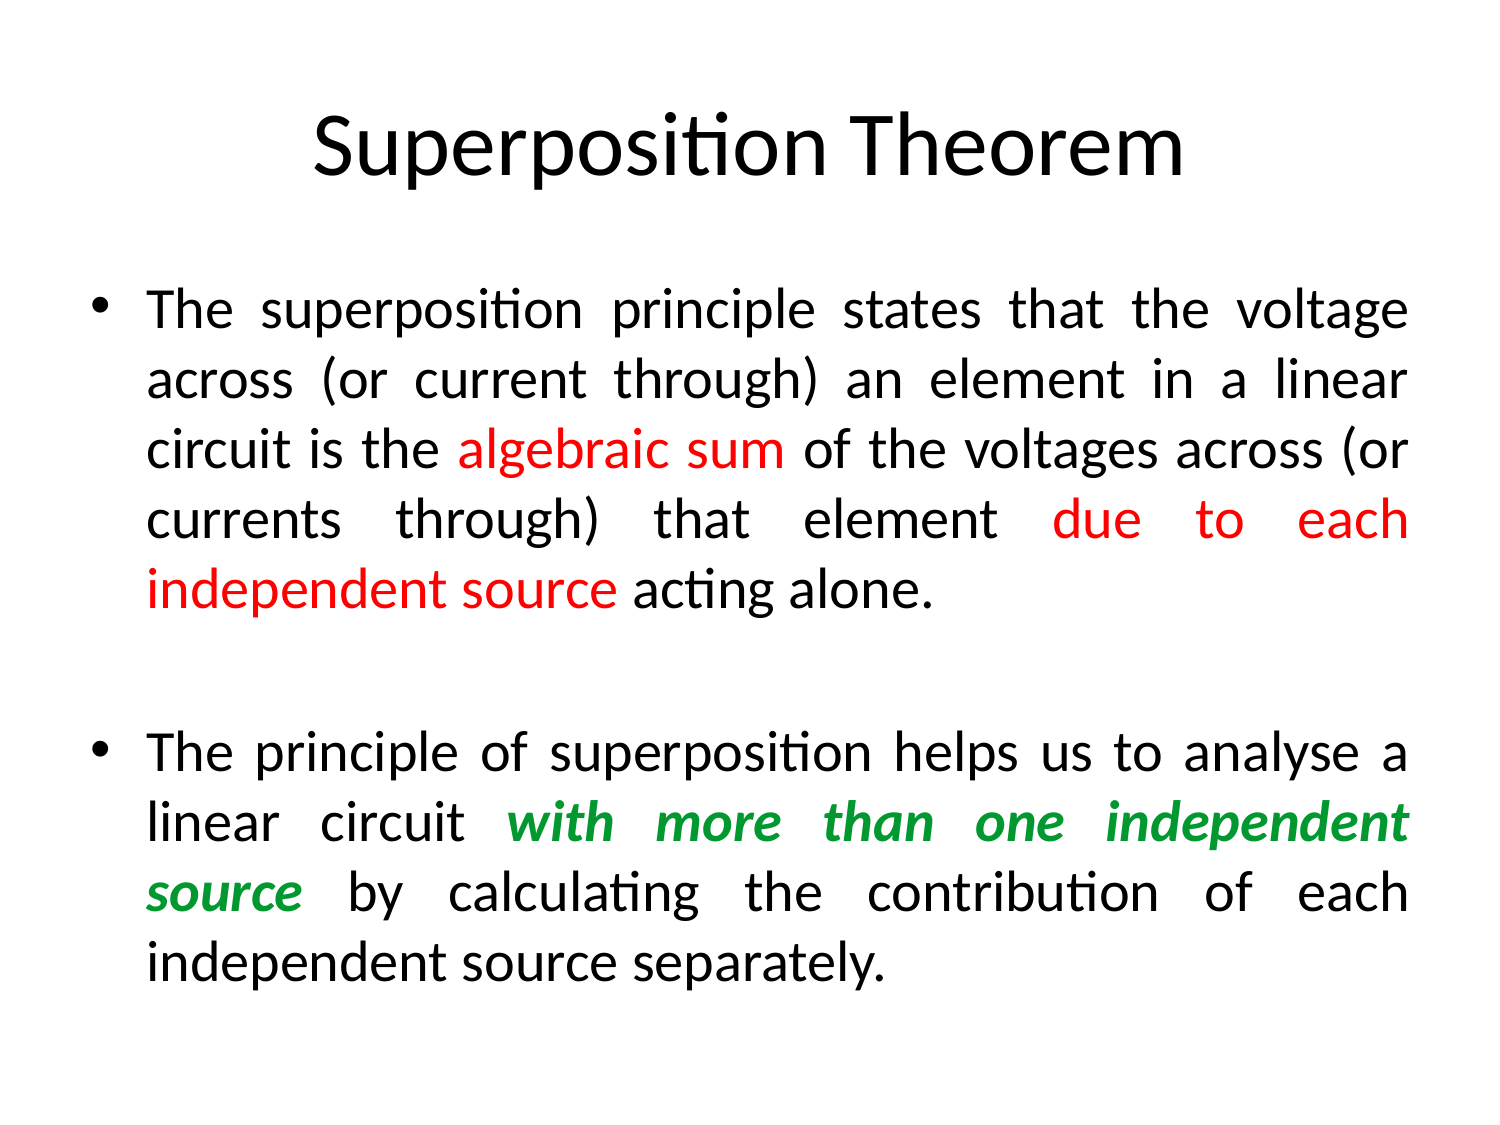

# Superposition Theorem
The superposition principle states that the voltage across (or current through) an element in a linear circuit is the algebraic sum of the voltages across (or currents through) that element due to each independent source acting alone.

The principle of superposition helps us to analyse a linear circuit with more than one independent source by calculating the contribution of each independent source separately.